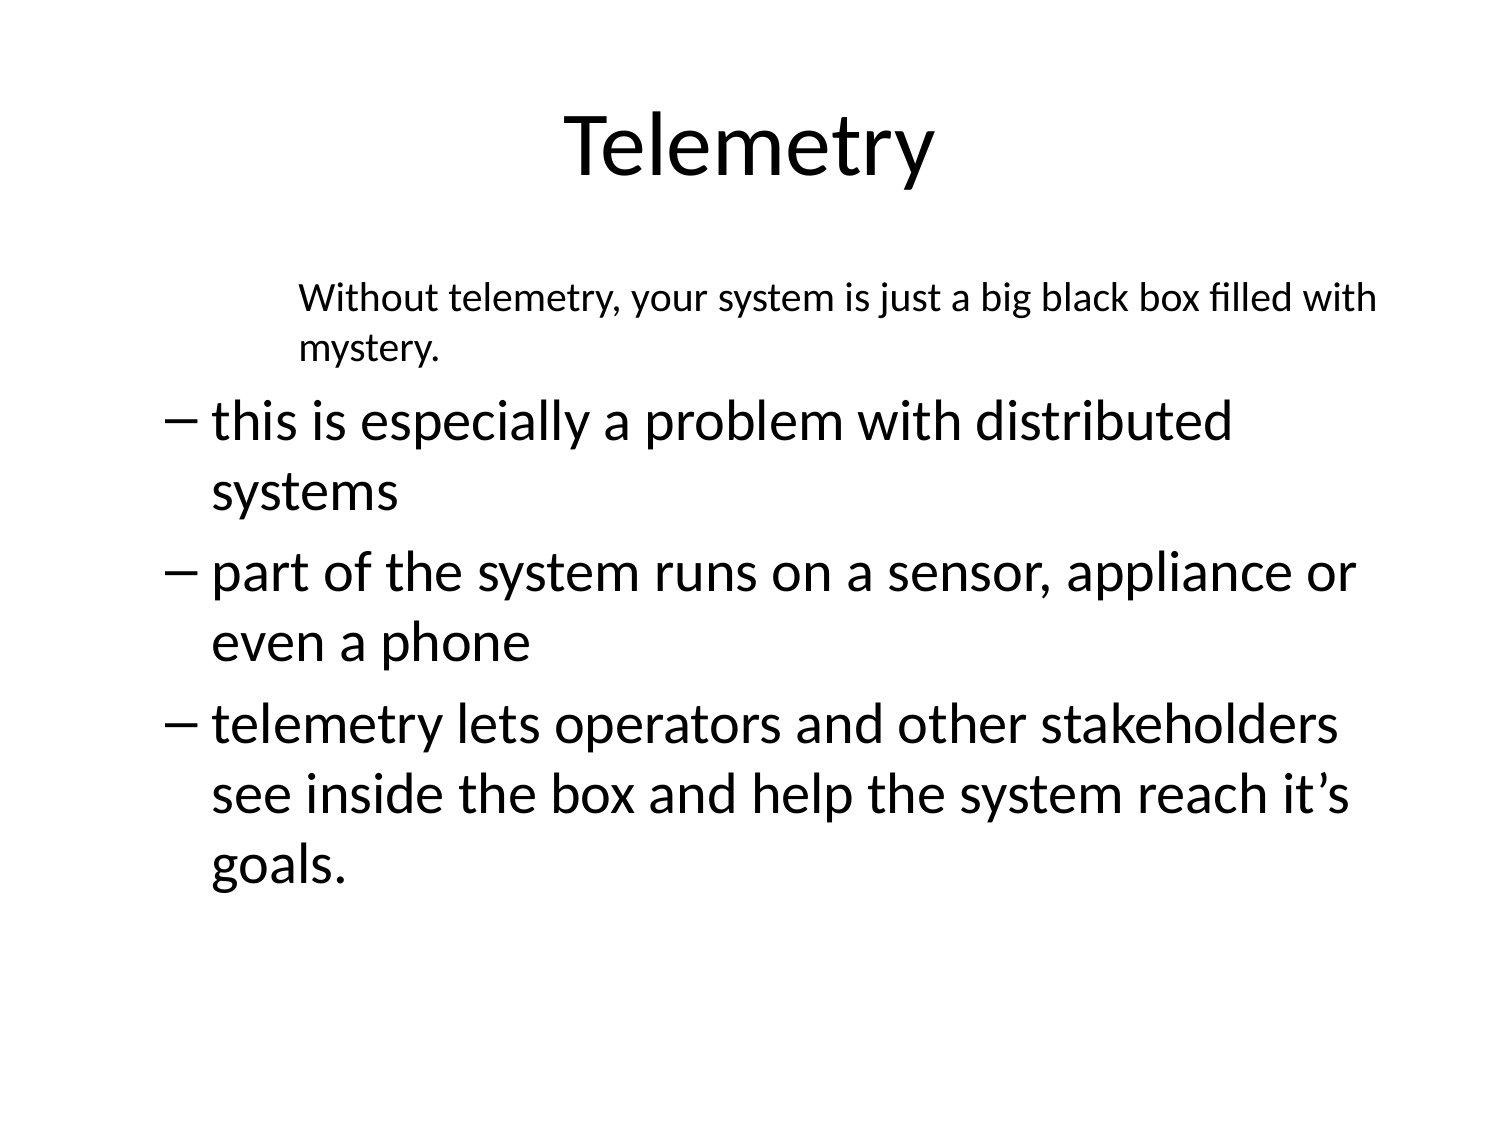

# Telemetry
Without telemetry, your system is just a big black box filled with mystery.
this is especially a problem with distributed systems
part of the system runs on a sensor, appliance or even a phone
telemetry lets operators and other stakeholders see inside the box and help the system reach it’s goals.